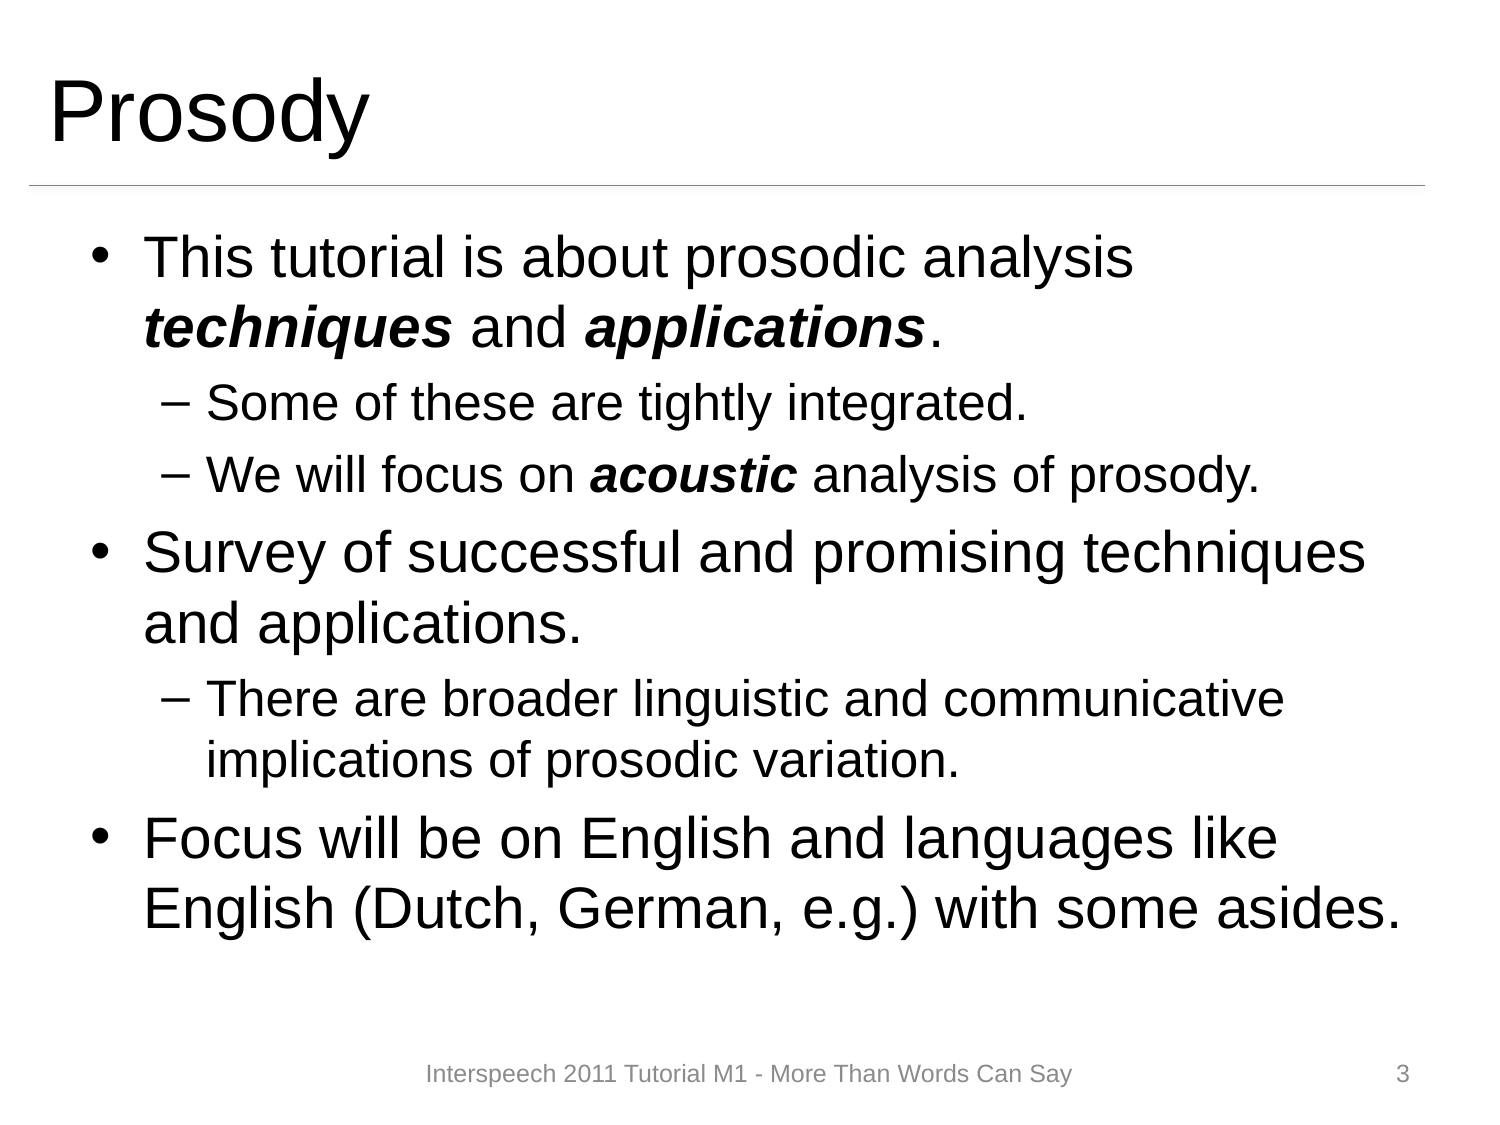

# Prosody
This tutorial is about prosodic analysis techniques and applications.
Some of these are tightly integrated.
We will focus on acoustic analysis of prosody.
Survey of successful and promising techniques and applications.
There are broader linguistic and communicative implications of prosodic variation.
Focus will be on English and languages like English (Dutch, German, e.g.) with some asides.
Interspeech 2011 Tutorial M1 - More Than Words Can Say
3